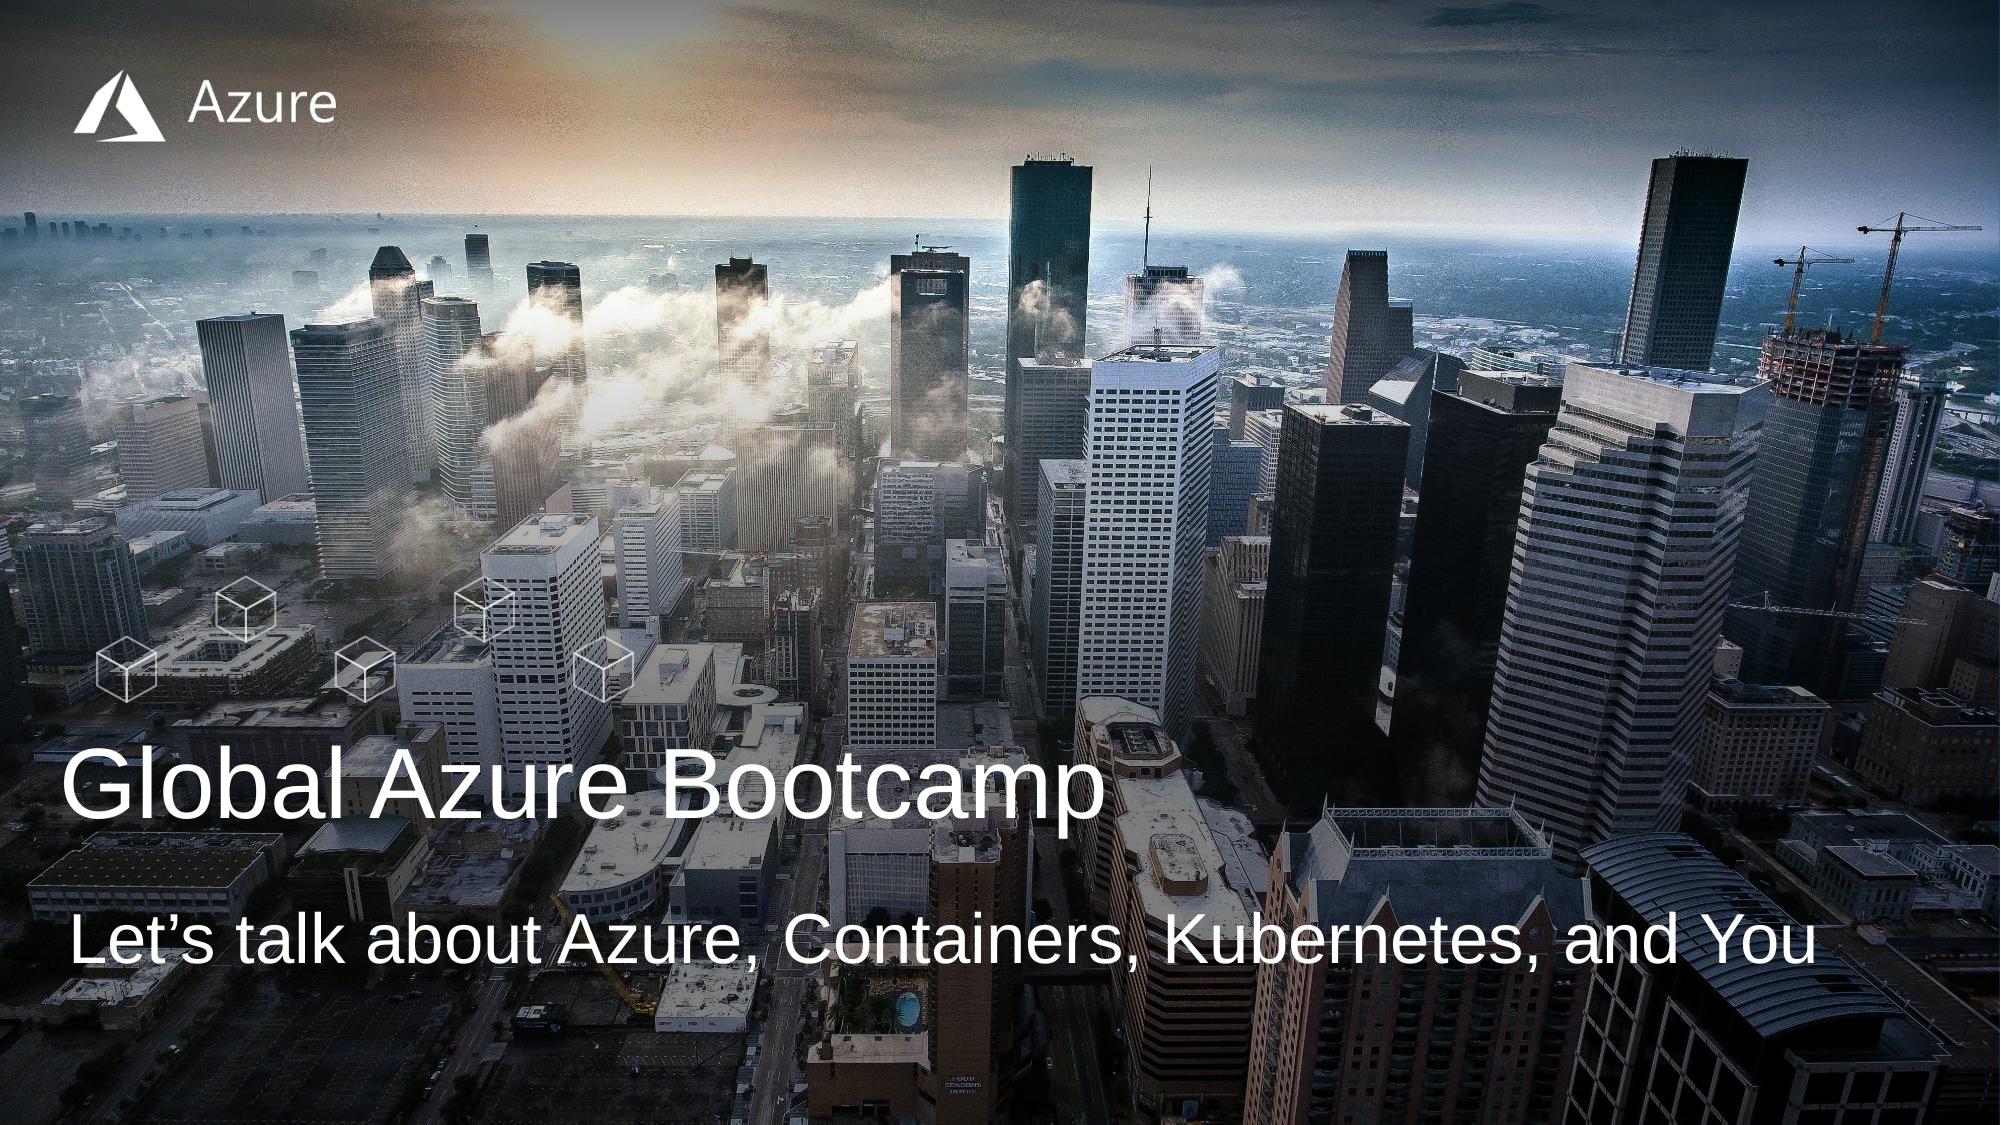

# Global Azure Bootcamp
Let’s talk about Azure, Containers, Kubernetes, and You